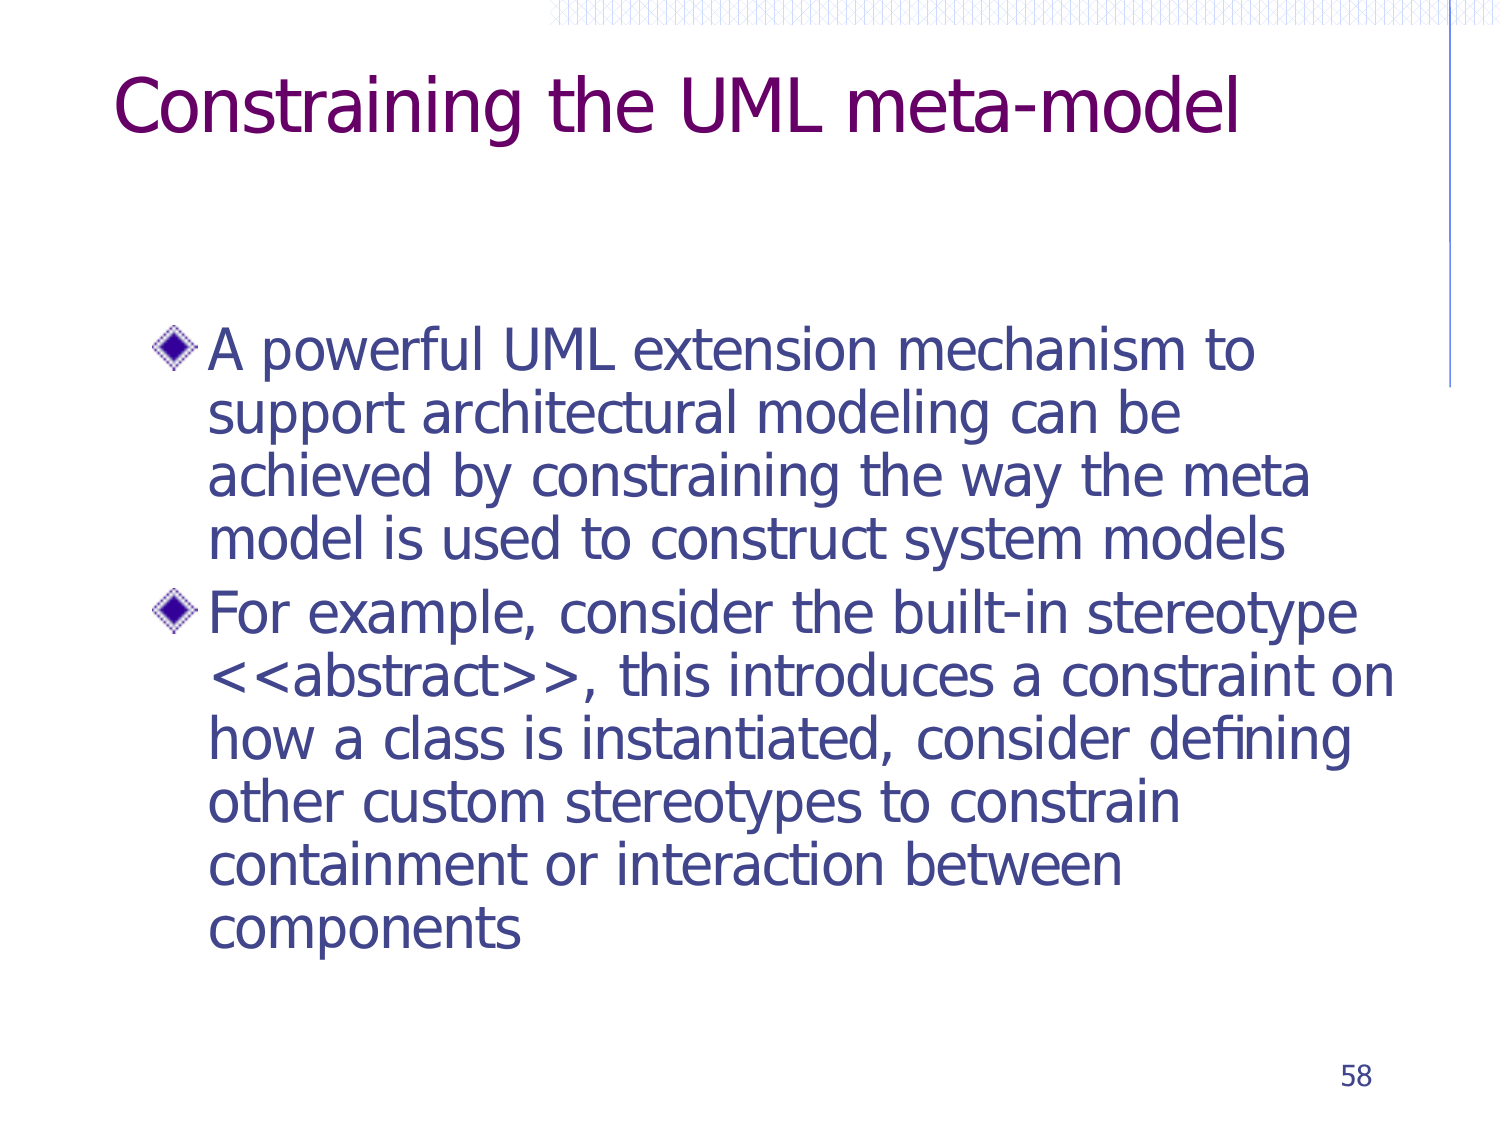

# Constraining the UML meta-model
A powerful UML extension mechanism to support architectural modeling can be achieved by constraining the way the meta model is used to construct system models
For example, consider the built-in stereotype <<abstract>>, this introduces a constraint on how a class is instantiated, consider defining other custom stereotypes to constrain containment or interaction between components
58